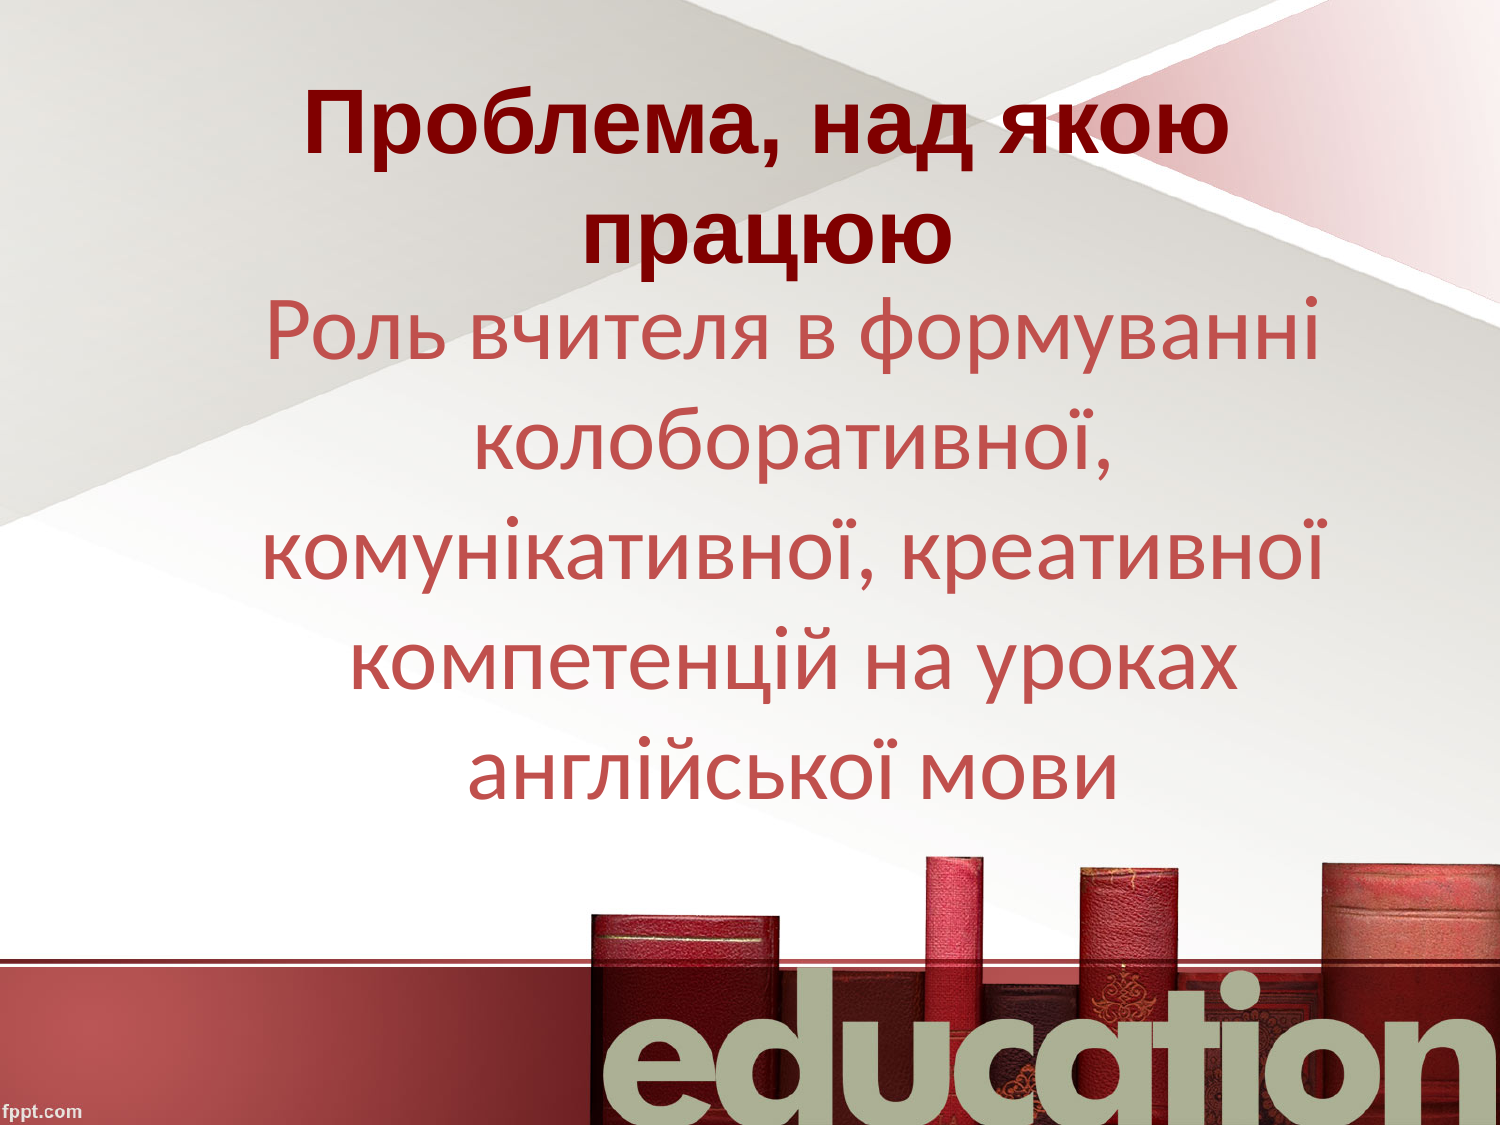

Проблема, над якою працюю
Роль вчителя в формуванні колоборативної, комунікативної, креативної компетенцій на уроках англійської мови